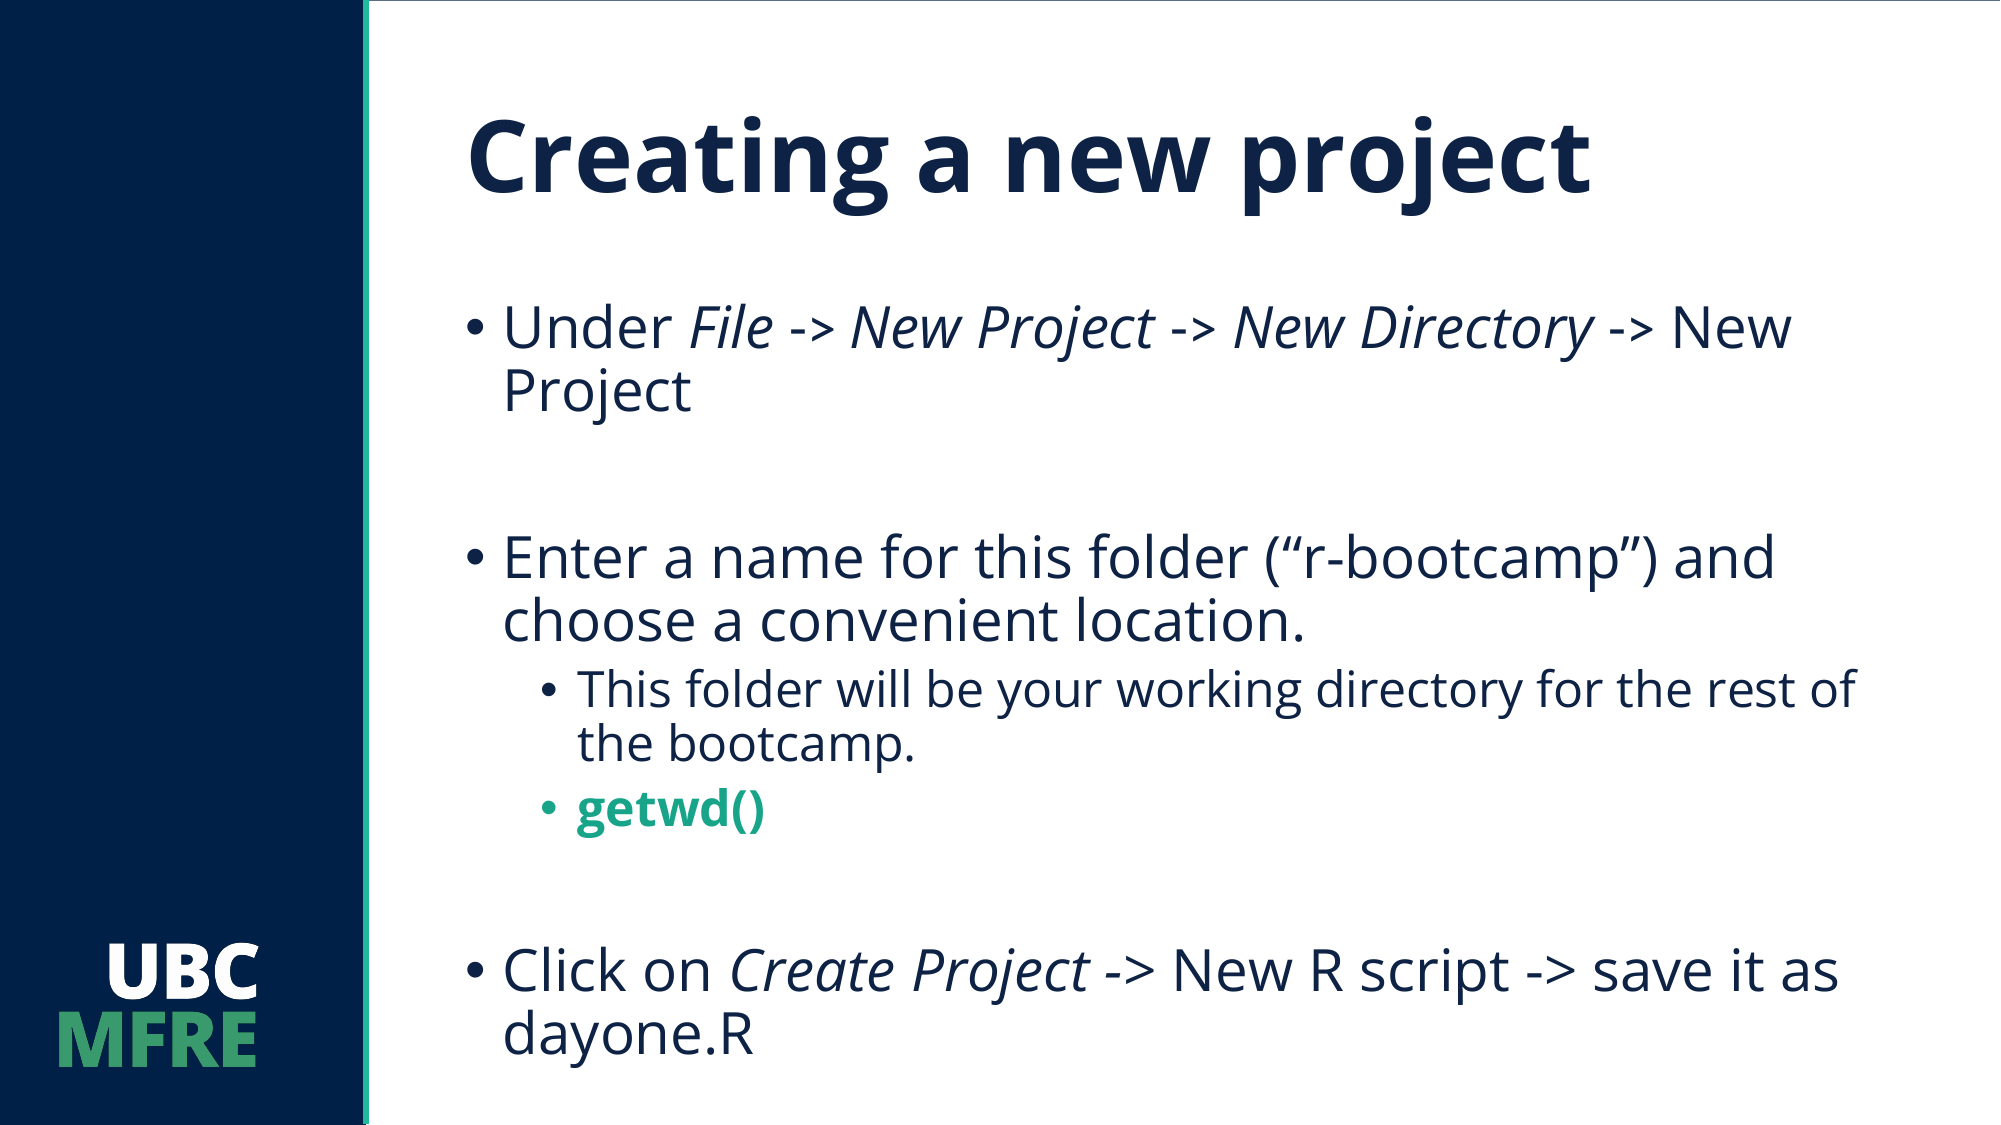

# Creating a new project
Under File -> New Project -> New Directory -> New Project

Enter a name for this folder (“r-bootcamp”) and choose a convenient location.
This folder will be your working directory for the rest of the bootcamp.
getwd()

Click on Create Project -> New R script -> save it as dayone.R